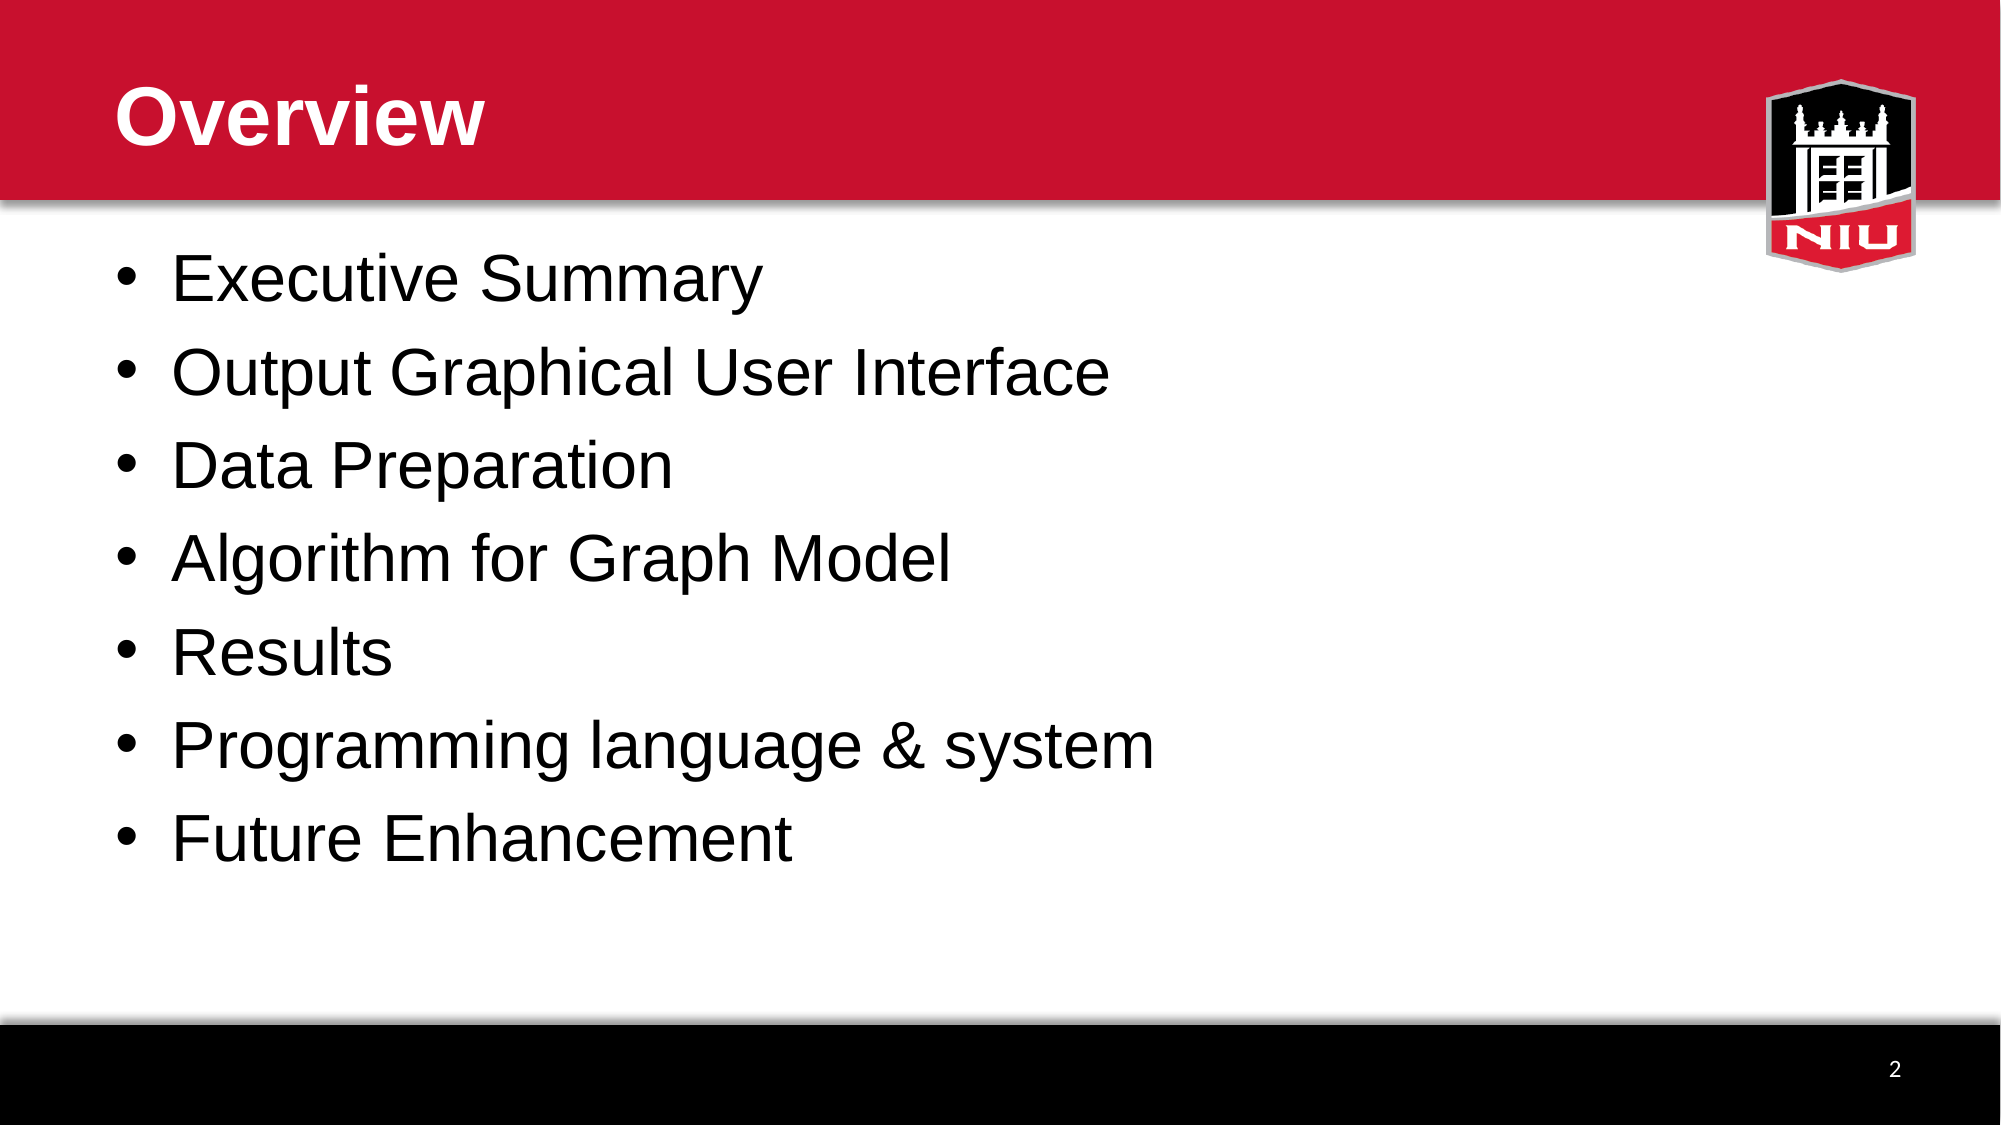

# Overview
Executive Summary
Output Graphical User Interface
Data Preparation
Algorithm for Graph Model
Results
Programming language & system
Future Enhancement

2